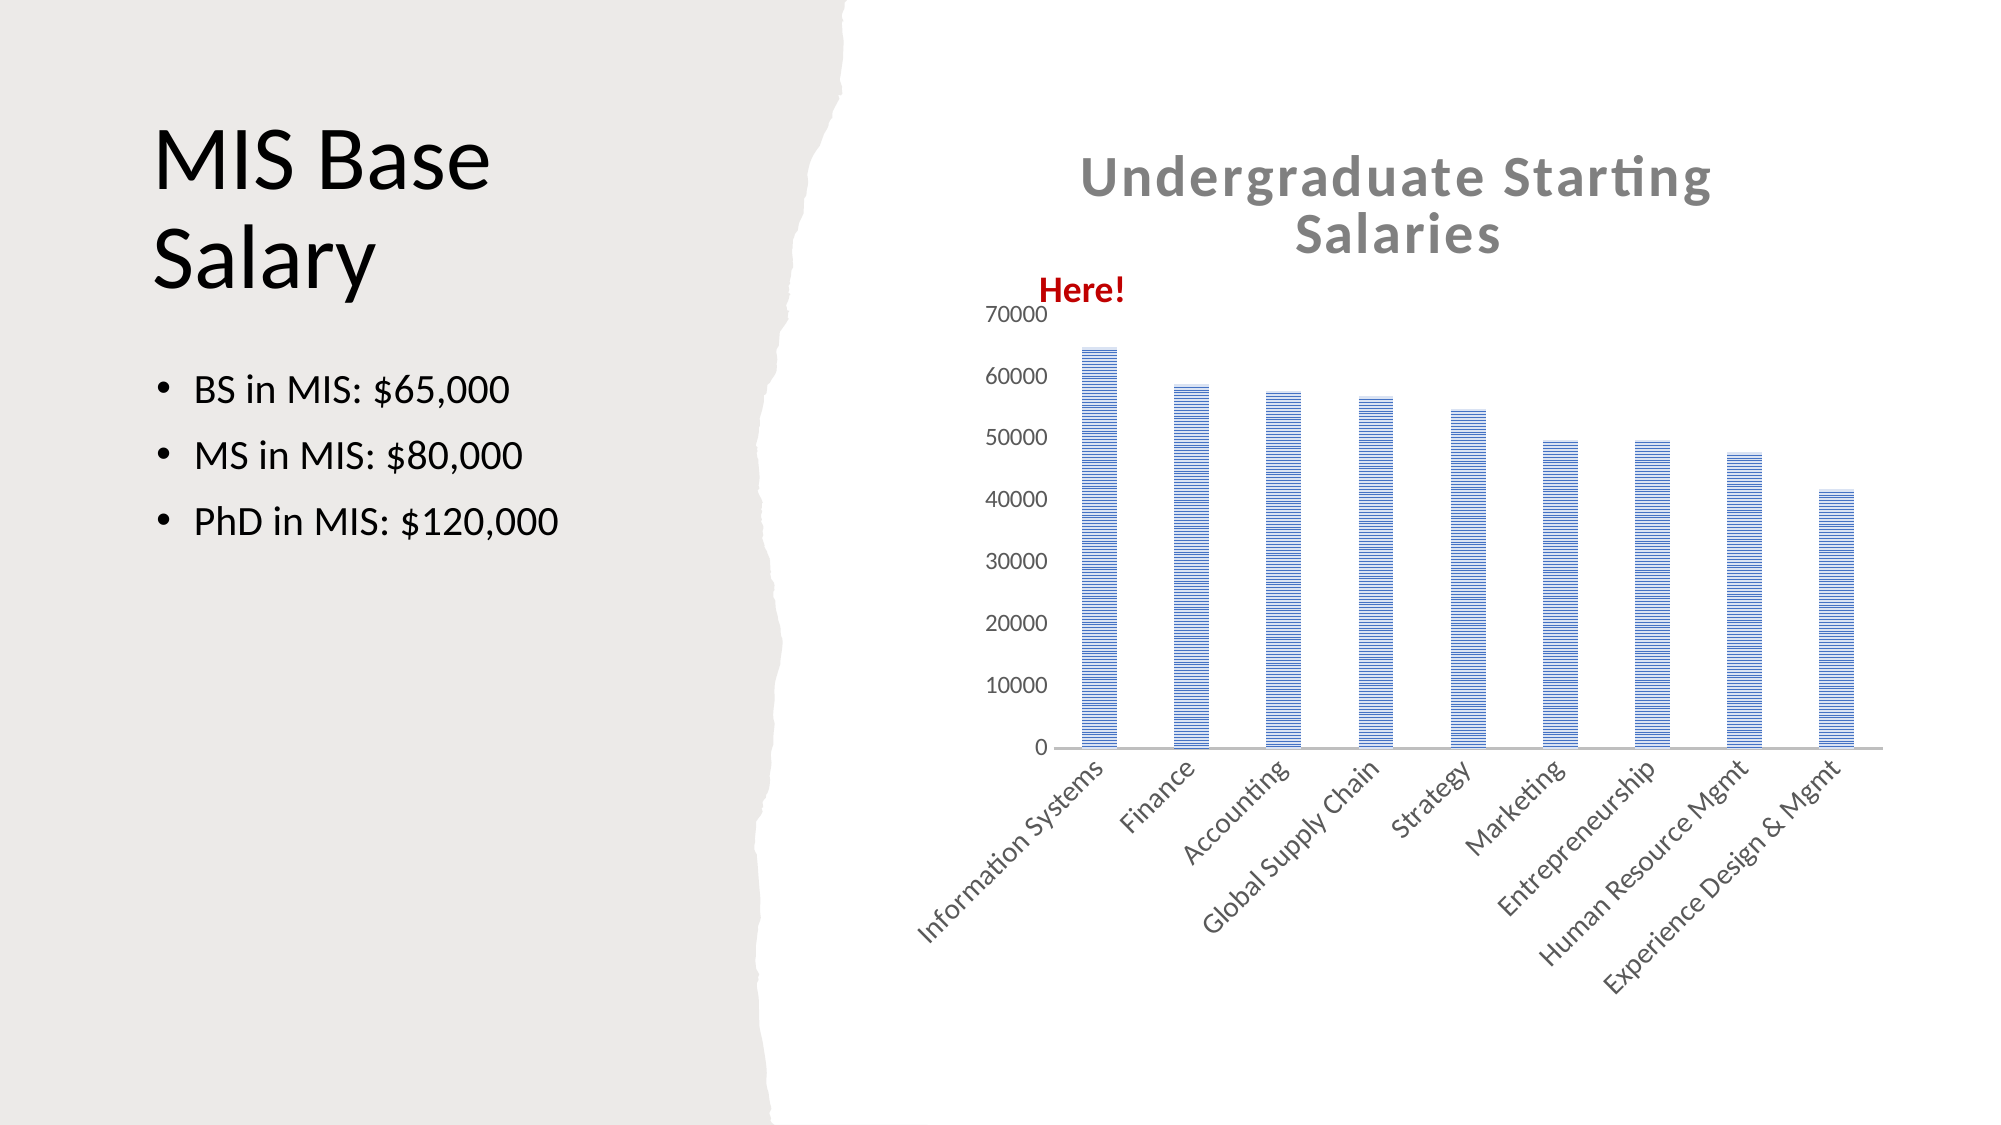

# MIS Base Salary

### Chart: Undergraduate Starting Salaries

| Category | Salary |
|---|---|
| Information Systems | 65000.0 |
| Finance | 59000.0 |
| Accounting | 57900.0 |
| Global Supply Chain | 57000.0 |
| Strategy | 55000.0 |
| Marketing | 50000.0 |
| Entrepreneurship | 50000.0 |
| Human Resource Mgmt | 48000.0 |
| Experience Design & Mgmt | 42000.0 |
Here!
BS in MIS: $65,000
MS in MIS: $80,000
PhD in MIS: $120,000